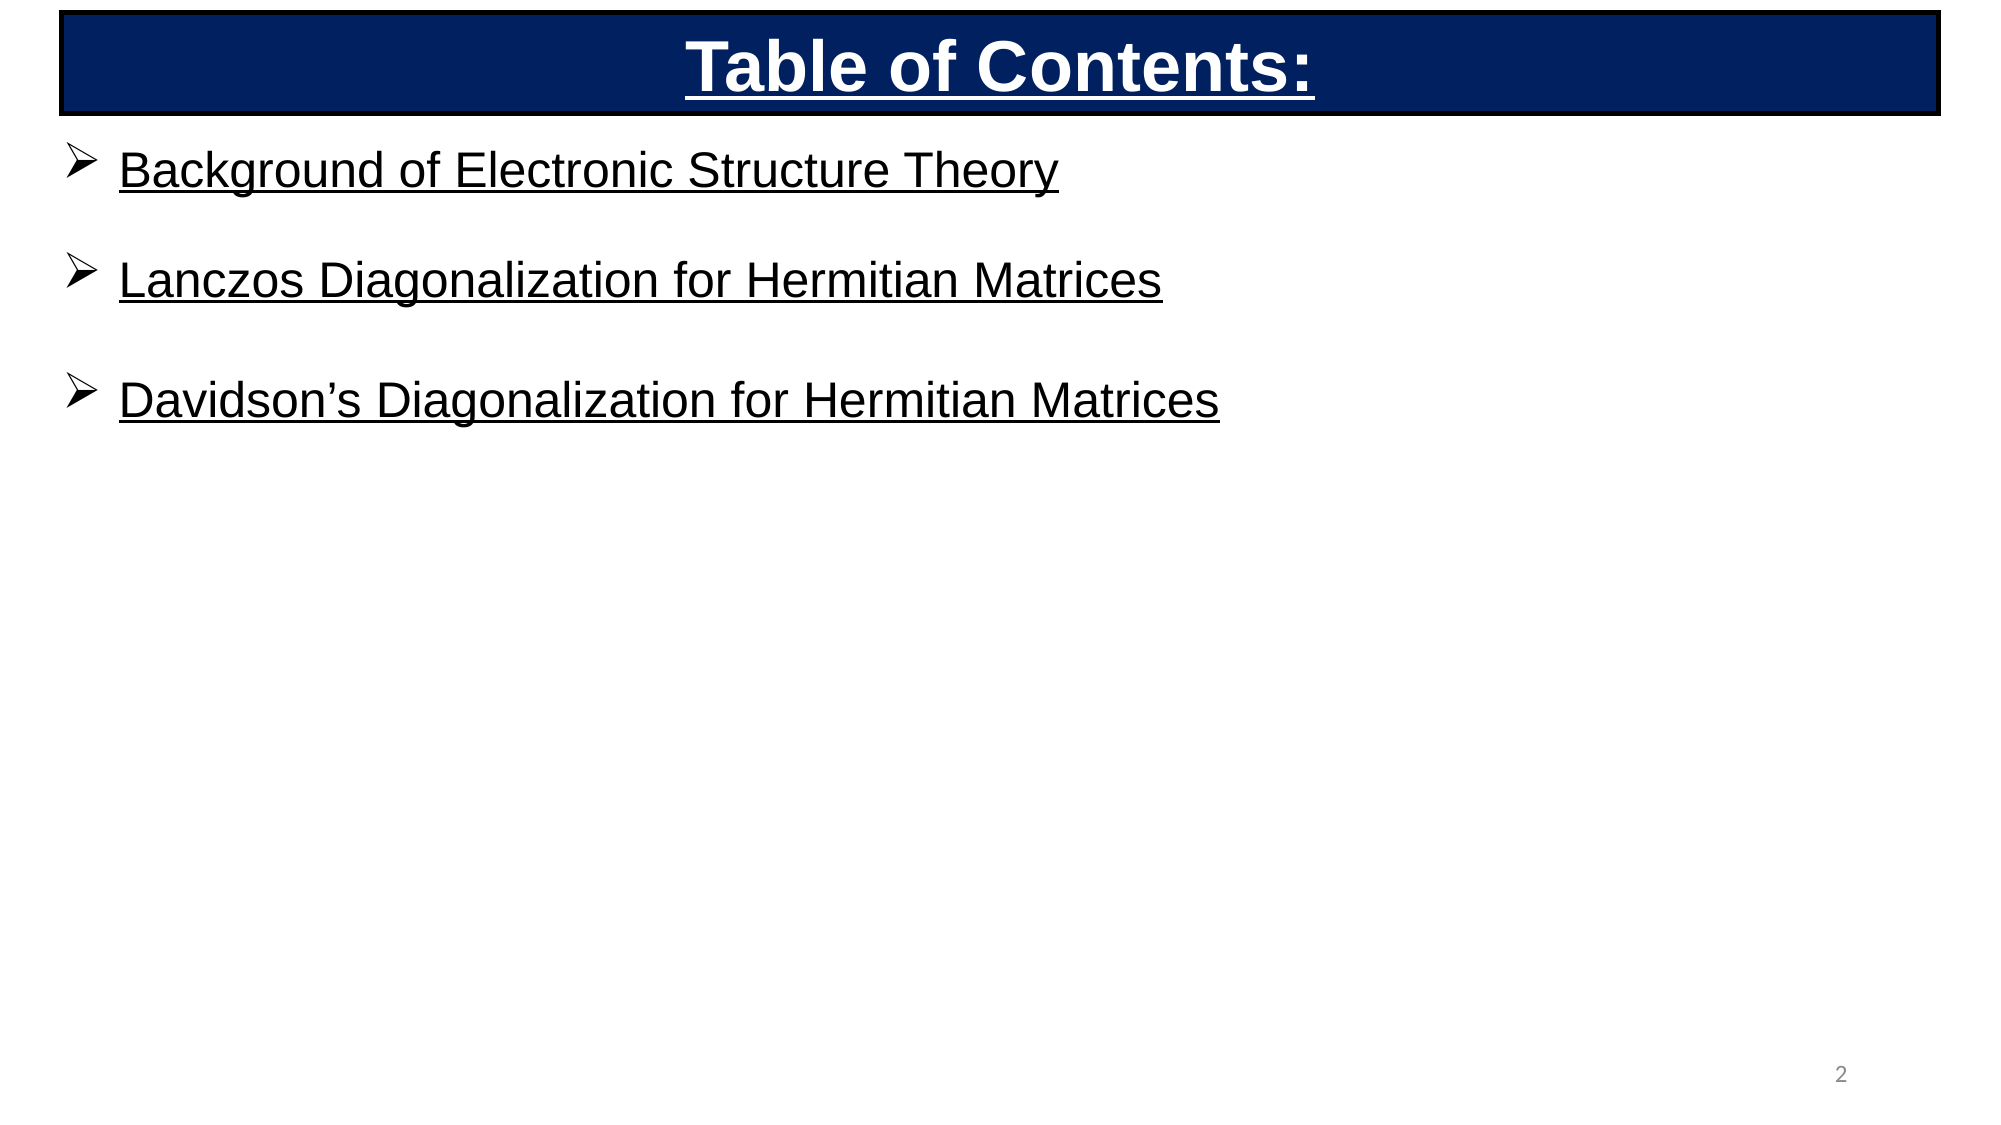

Table of Contents:
Background of Electronic Structure Theory

Lanczos Diagonalization for Hermitian Matrices

Davidson’s Diagonalization for Hermitian Matrices

2